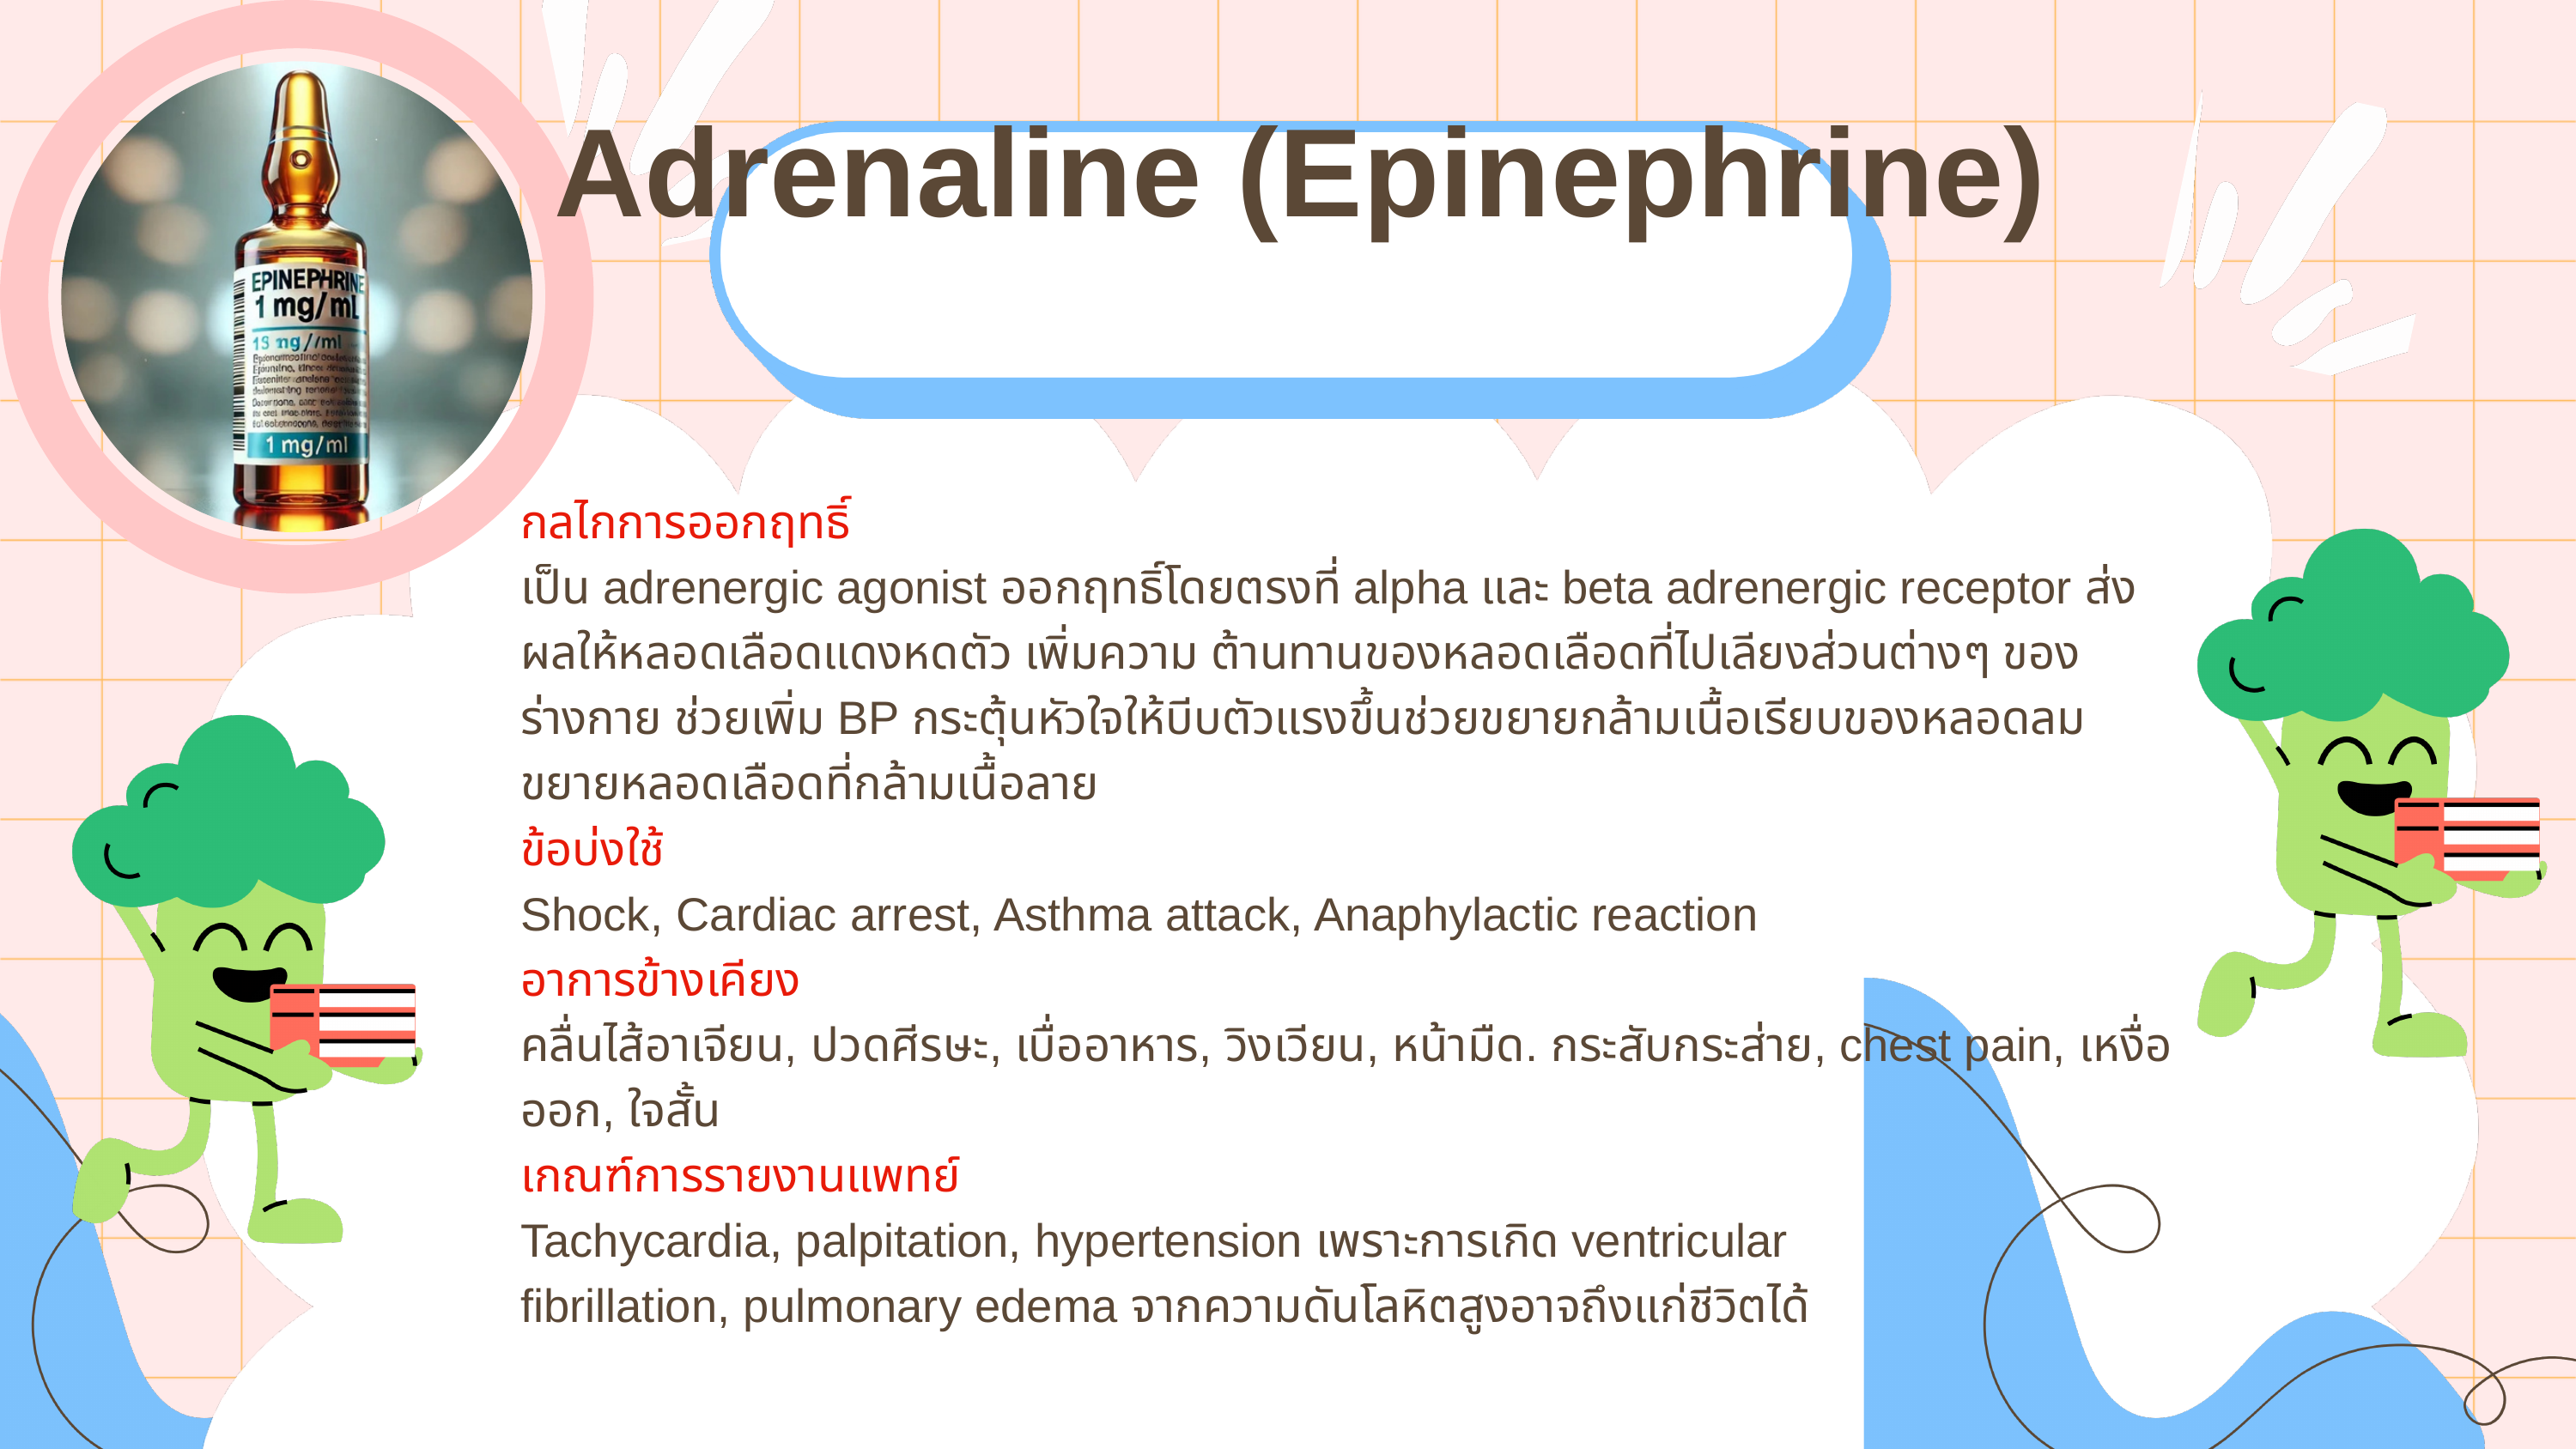

Adrenaline (Epinephrine)

กลไกการออกฤทธิ์
เป็น adrenergic agonist ออกฤทธิ์โดยตรงที่ alpha และ beta adrenergic receptor ส่งผลให้หลอดเลือดแดงหดตัว เพิ่มความ ต้านทานของหลอดเลือดที่ไปเลียงส่วนต่างๆ ของร่างกาย ช่วยเพิ่ม BP กระตุ้นหัวใจให้บีบตัวแรงขึ้นช่วยขยายกล้ามเนื้อเรียบของหลอดลมขยายหลอดเลือดที่กล้ามเนื้อลาย
ข้อบ่งใช้
Shock, Cardiac arrest, Asthma attack, Anaphylactic reaction
อาการข้างเคียง
คลื่นไส้อาเจียน, ปวดศีรษะ, เบื่ออาหาร, วิงเวียน, หน้ามืด. กระสับกระส่าย, chest pain, เหงื่อออก, ใจสั้น
เกณฑ์การรายงานแพทย์
Tachycardia, palpitation, hypertension เพราะการเกิด ventricular
fibrillation, pulmonary edema จากความดันโลหิตสูงอาจถึงแก่ชีวิตได้